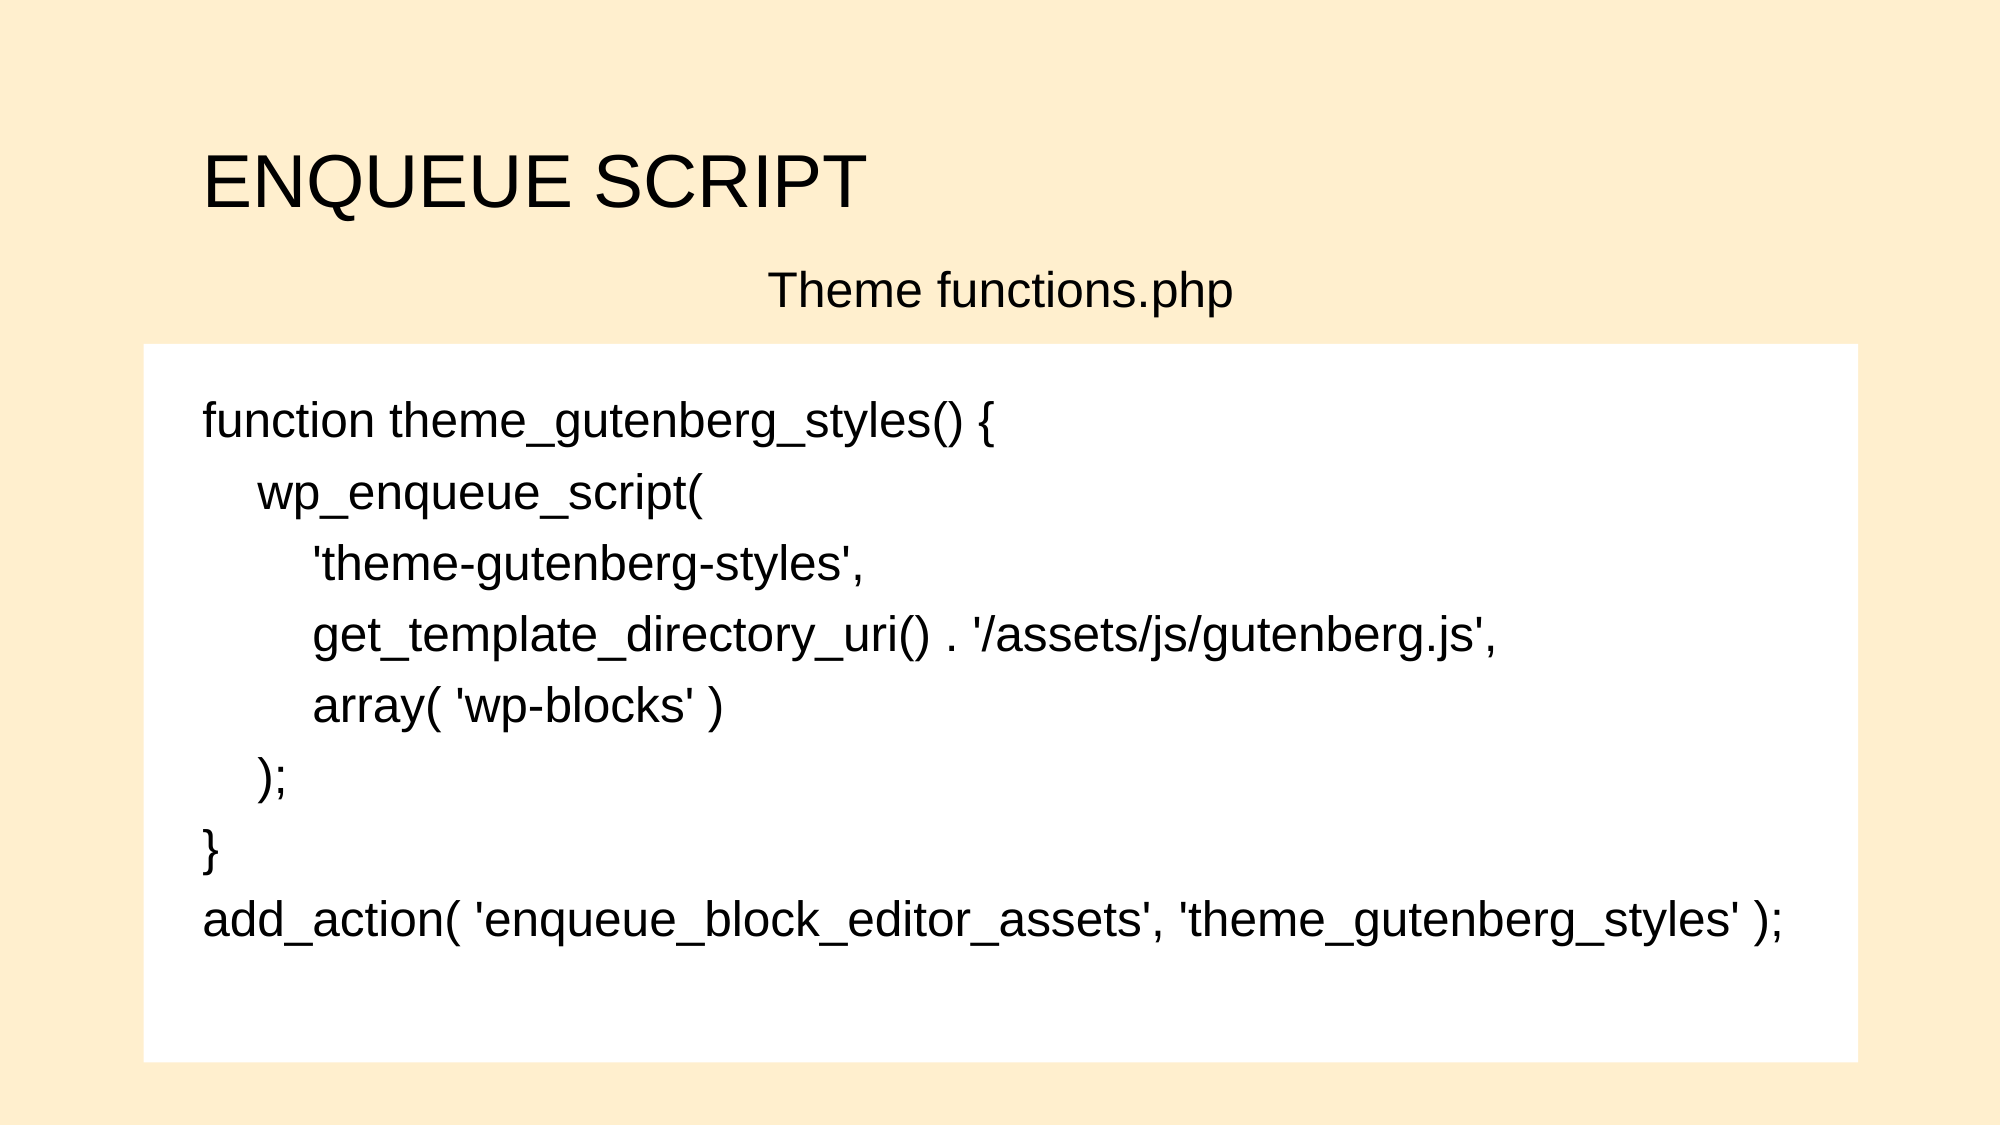

# Enqueue script
Theme functions.php

function theme_gutenberg_styles() {
    wp_enqueue_script(
        'theme-gutenberg-styles',
        get_template_directory_uri() . '/assets/js/gutenberg.js',
        array( 'wp-blocks' )
    );
}
add_action( 'enqueue_block_editor_assets', 'theme_gutenberg_styles' );